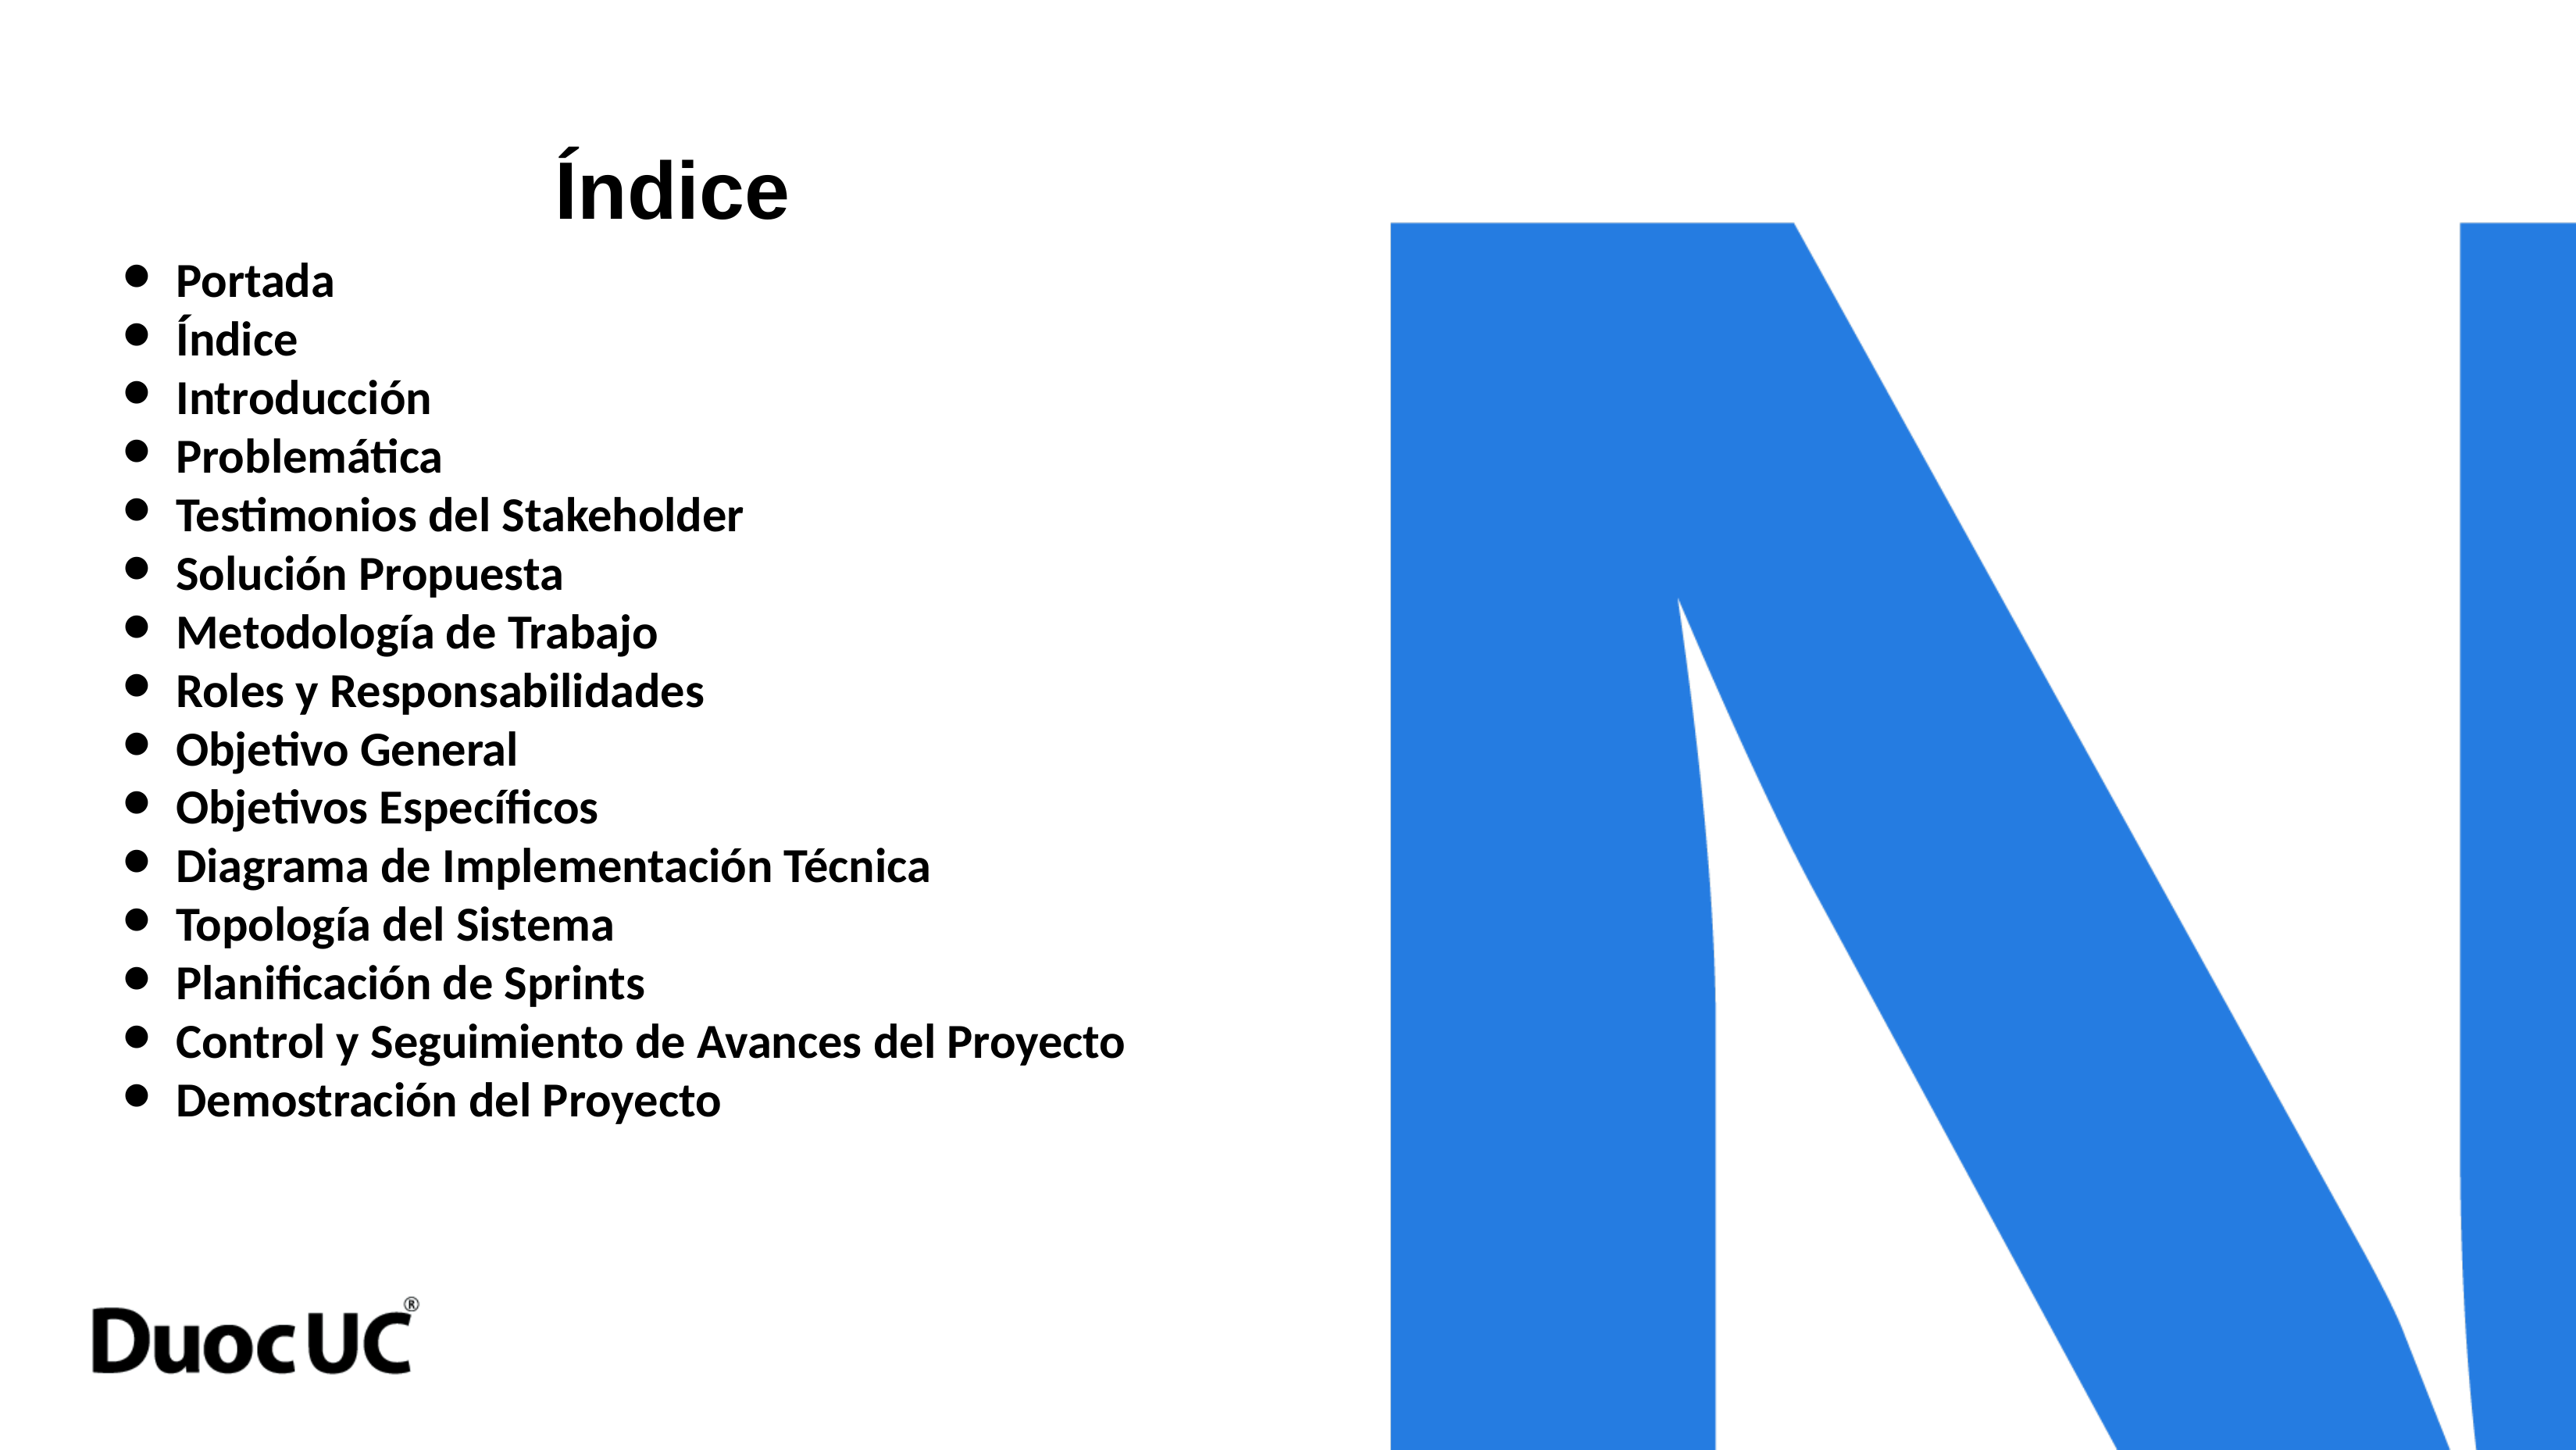

# Índice
Portada
Índice
Introducción
Problemática
Testimonios del Stakeholder
Solución Propuesta
Metodología de Trabajo
Roles y Responsabilidades
Objetivo General
Objetivos Específicos
Diagrama de Implementación Técnica
Topología del Sistema
Planificación de Sprints
Control y Seguimiento de Avances del Proyecto
Demostración del Proyecto